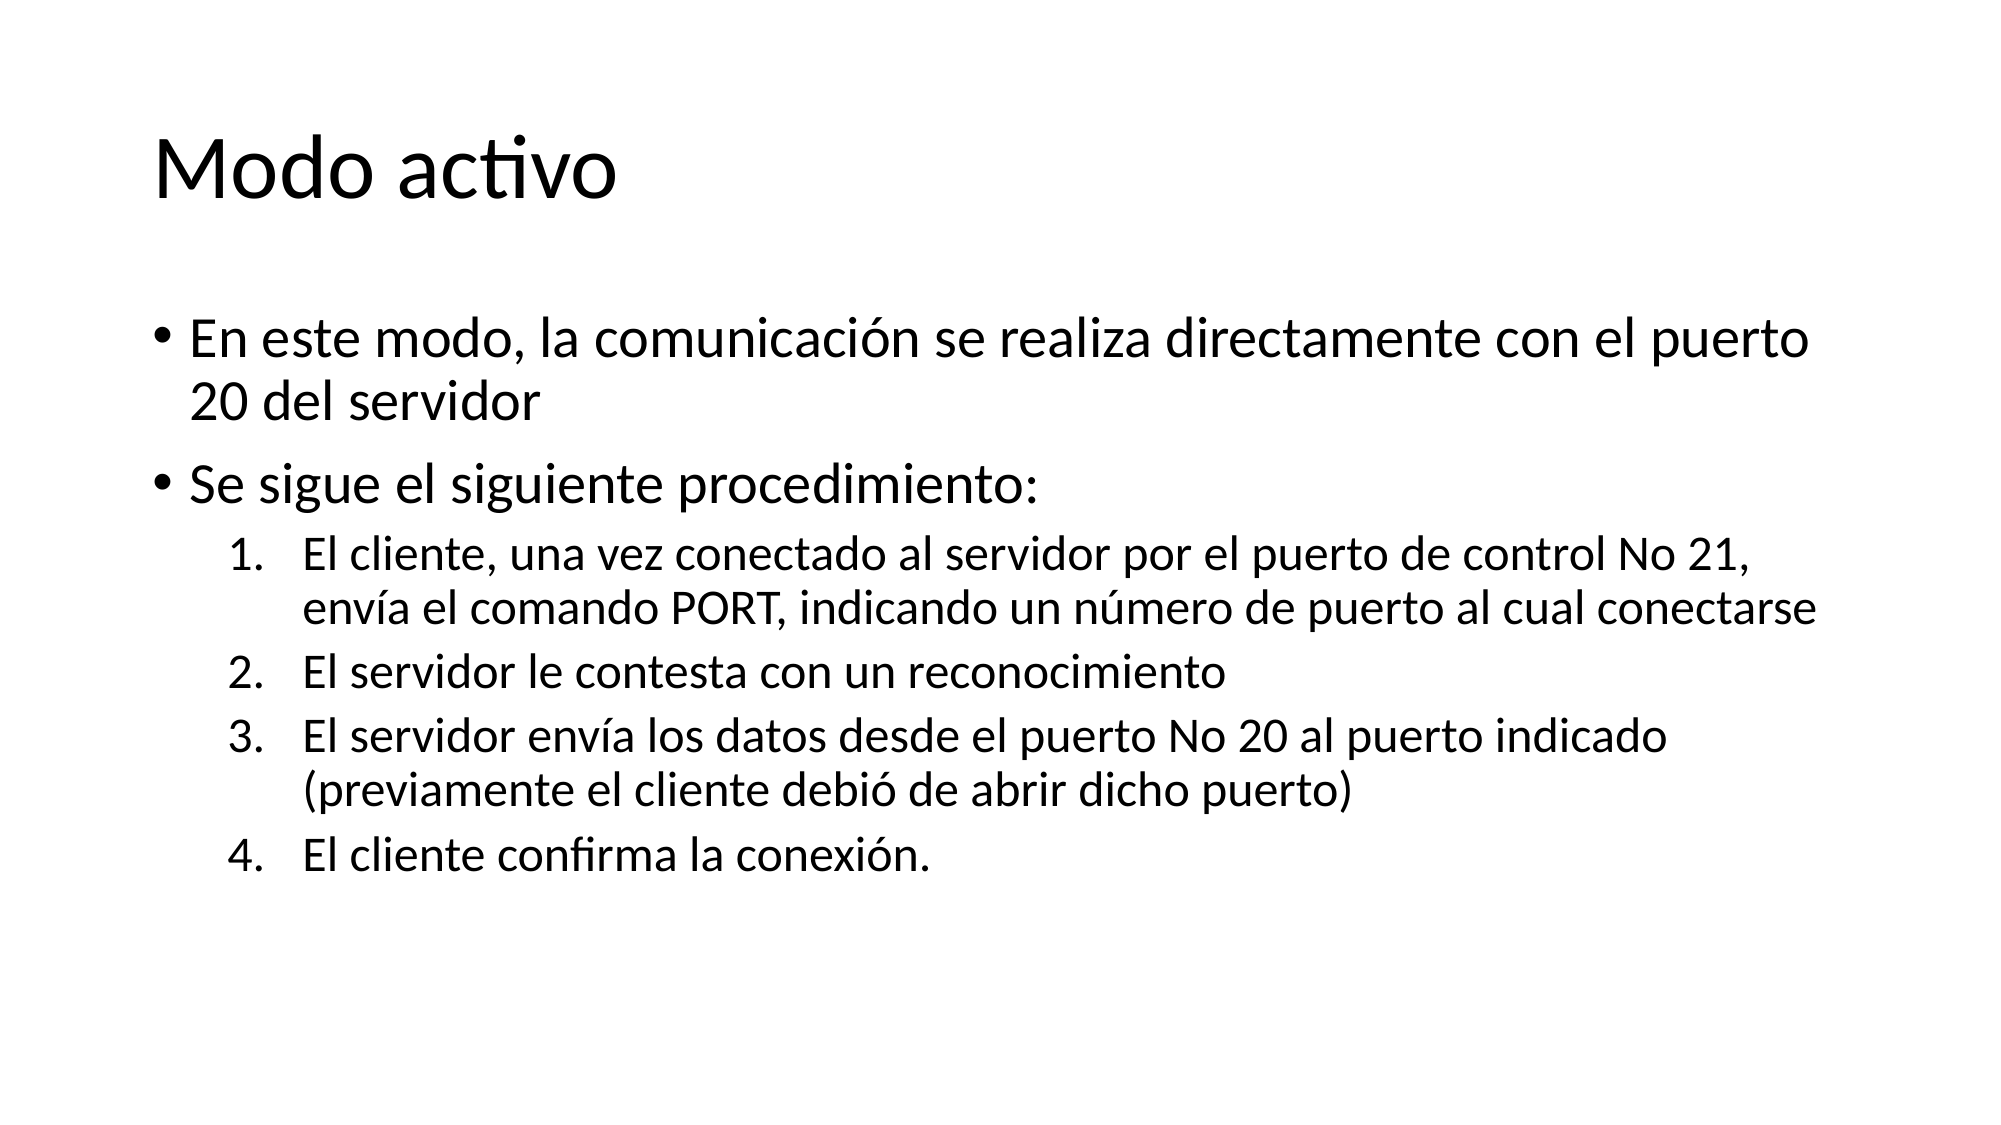

# Modo activo
En este modo, la comunicación se realiza directamente con el puerto 20 del servidor
Se sigue el siguiente procedimiento:
El cliente, una vez conectado al servidor por el puerto de control No 21, envía el comando PORT, indicando un número de puerto al cual conectarse
El servidor le contesta con un reconocimiento
El servidor envía los datos desde el puerto No 20 al puerto indicado (previamente el cliente debió de abrir dicho puerto)
El cliente confirma la conexión.